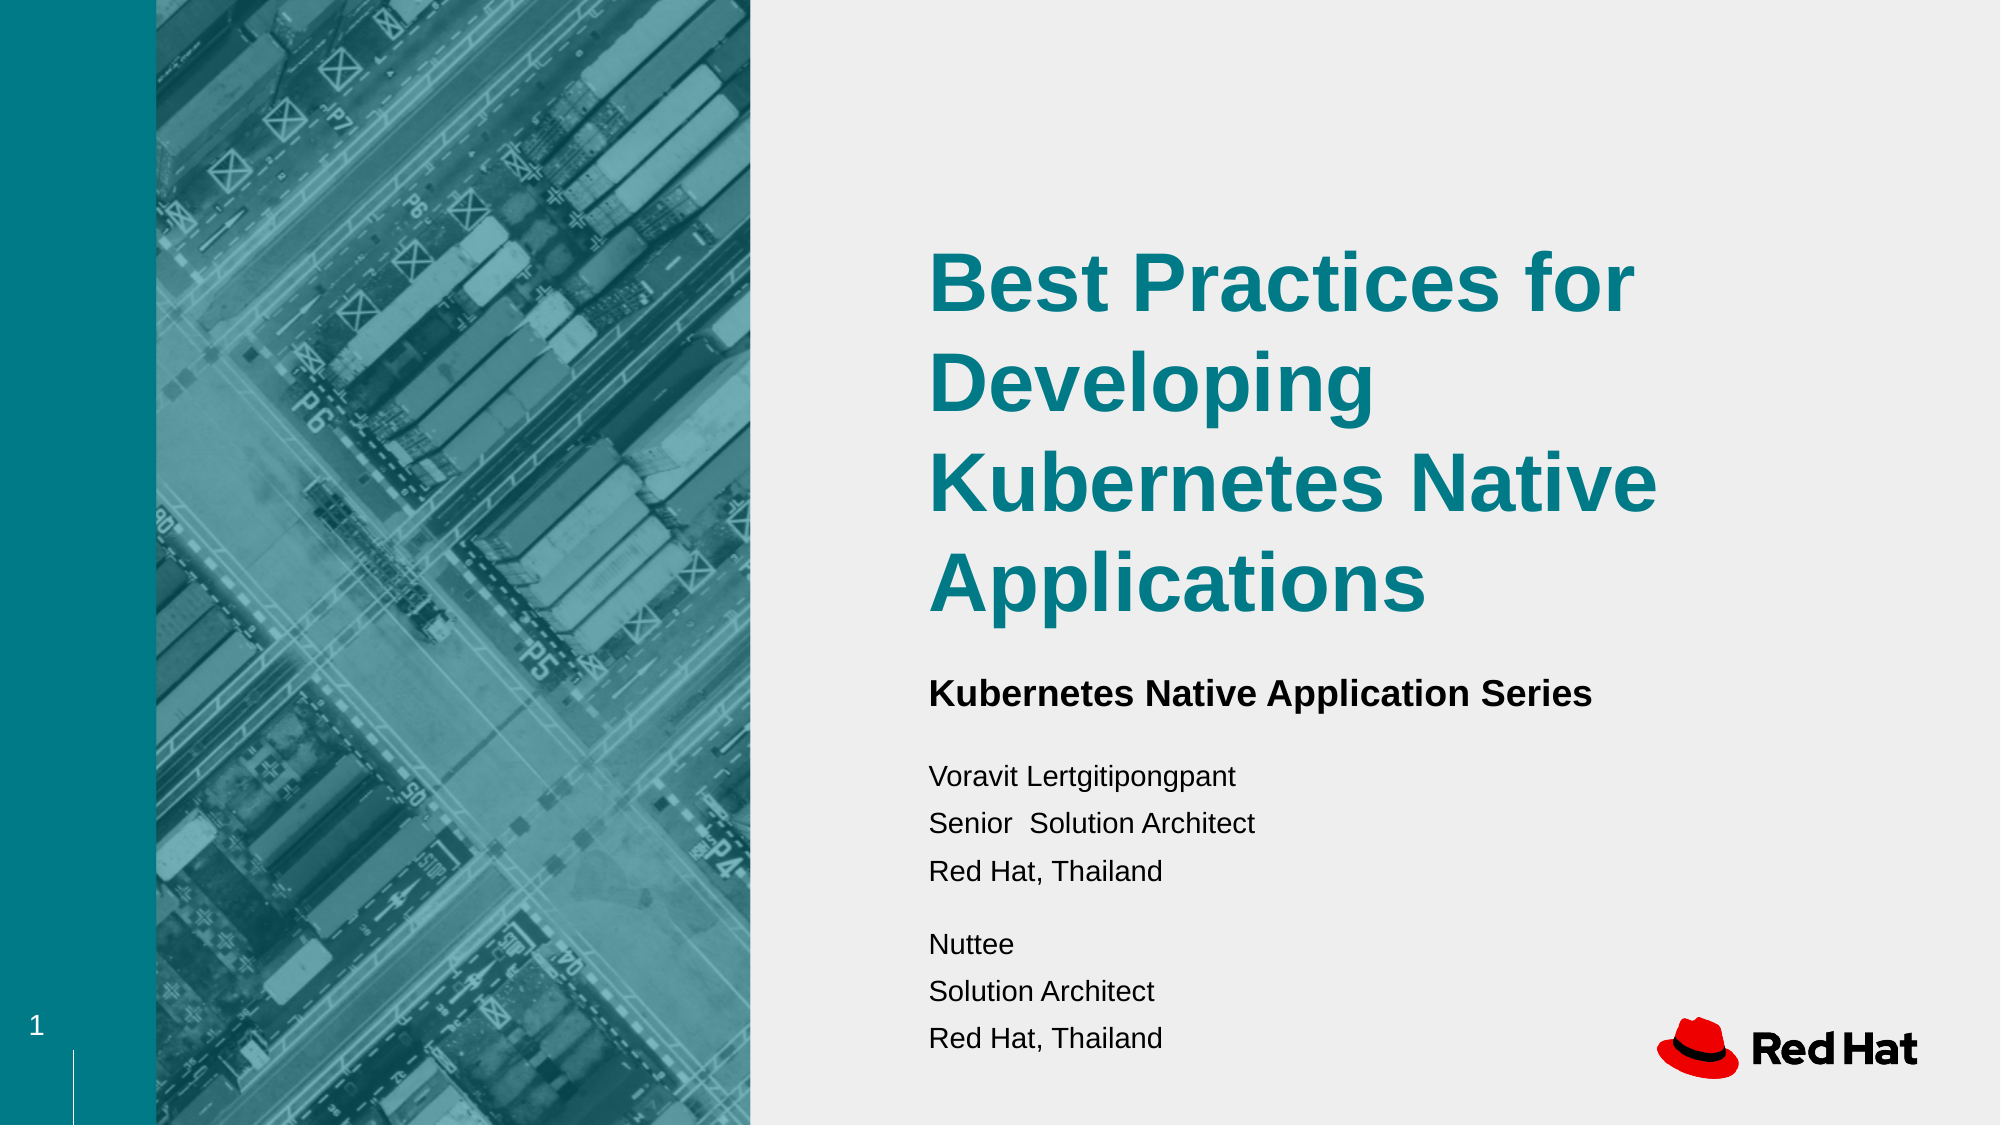

# Best Practices for
Developing
Kubernetes Native
Applications

Kubernetes Native Application Series
Voravit Lertgitipongpant
Senior  Solution Architect
Red Hat, Thailand
Nuttee
Solution Architect
Red Hat, Thailand
1